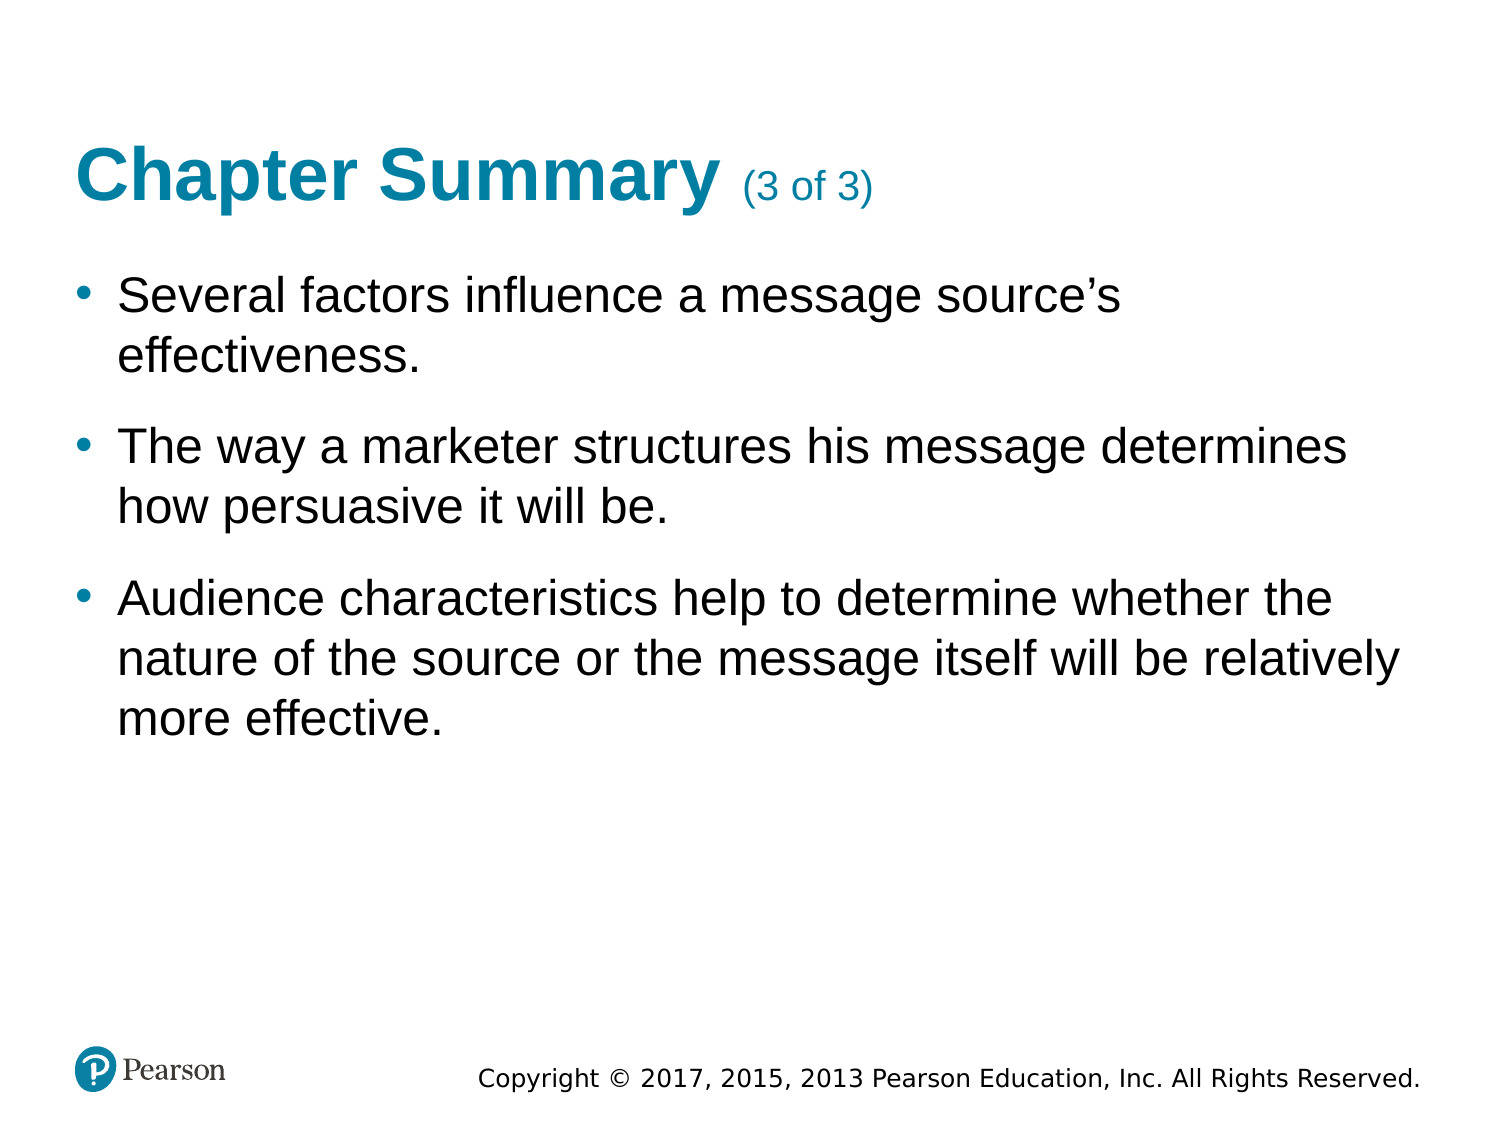

# Chapter Summary (3 of 3)
Several factors influence a message source’s effectiveness.
The way a marketer structures his message determines how persuasive it will be.
Audience characteristics help to determine whether the nature of the source or the message itself will be relatively more effective.